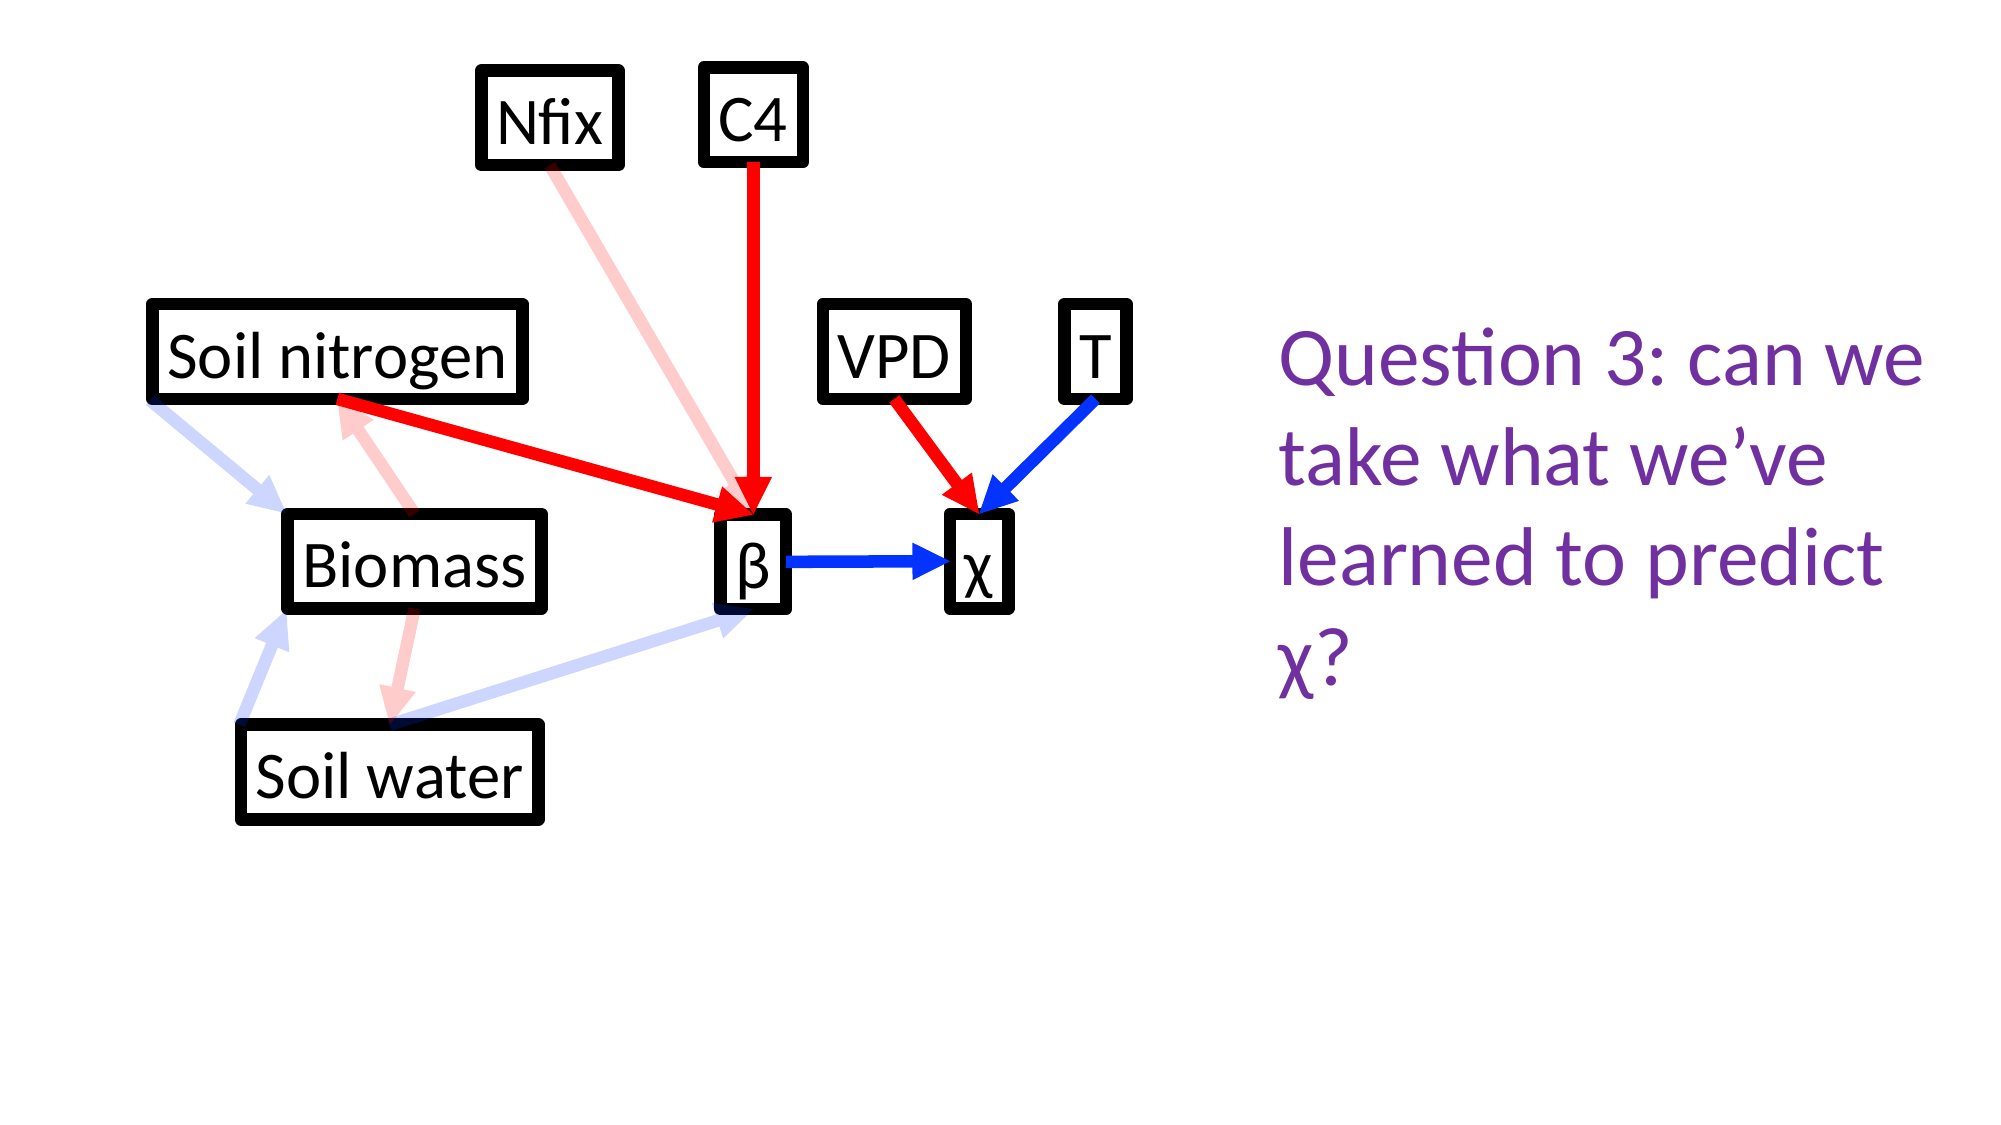

C4
Nfix
Question 3: can we take what we’ve learned to predict χ?
VPD
T
Soil nitrogen
Biomass
χ
β
Soil water